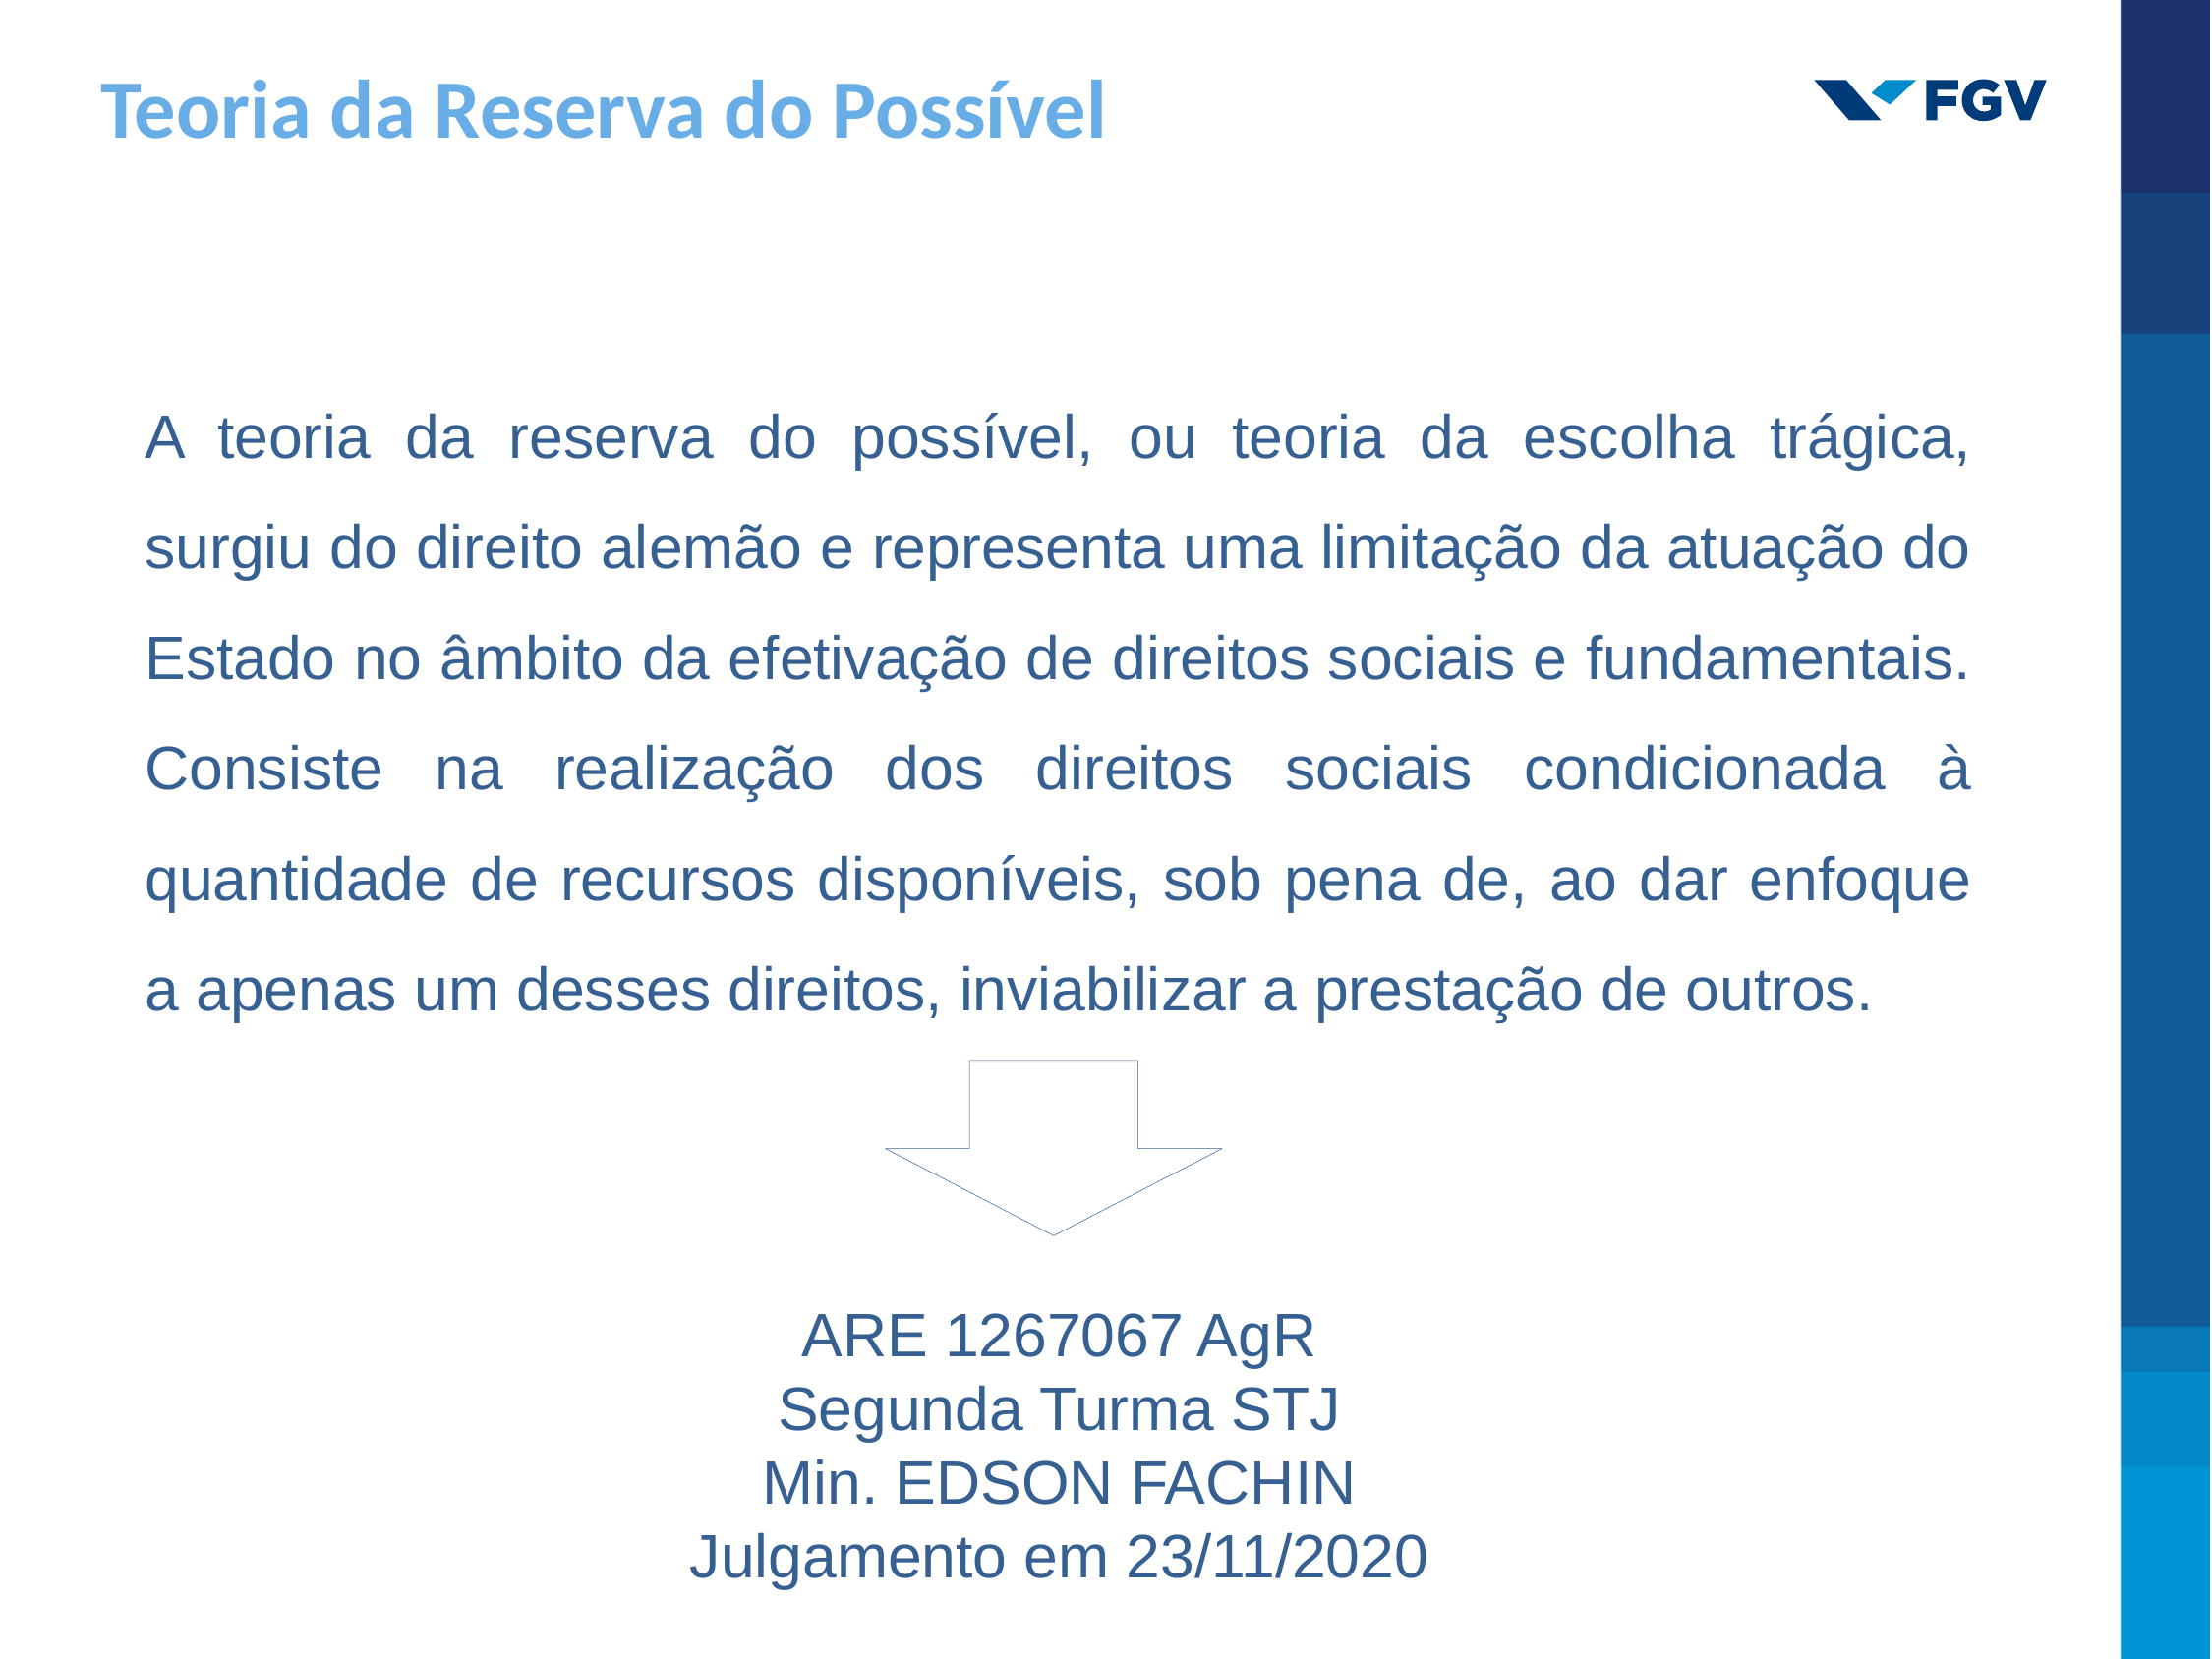

Teoria da Reserva do Possível
A teoria da reserva do possível, ou teoria da escolha trágica, surgiu do direito alemão e representa uma limitação da atuação do Estado no âmbito da efetivação de direitos sociais e fundamentais. Consiste na realização dos direitos sociais condicionada à quantidade de recursos disponíveis, sob pena de, ao dar enfoque a apenas um desses direitos, inviabilizar a prestação de outros.

ARE 1267067 AgR
Segunda Turma STJ
Min. EDSON FACHIN
Julgamento em 23/11/2020